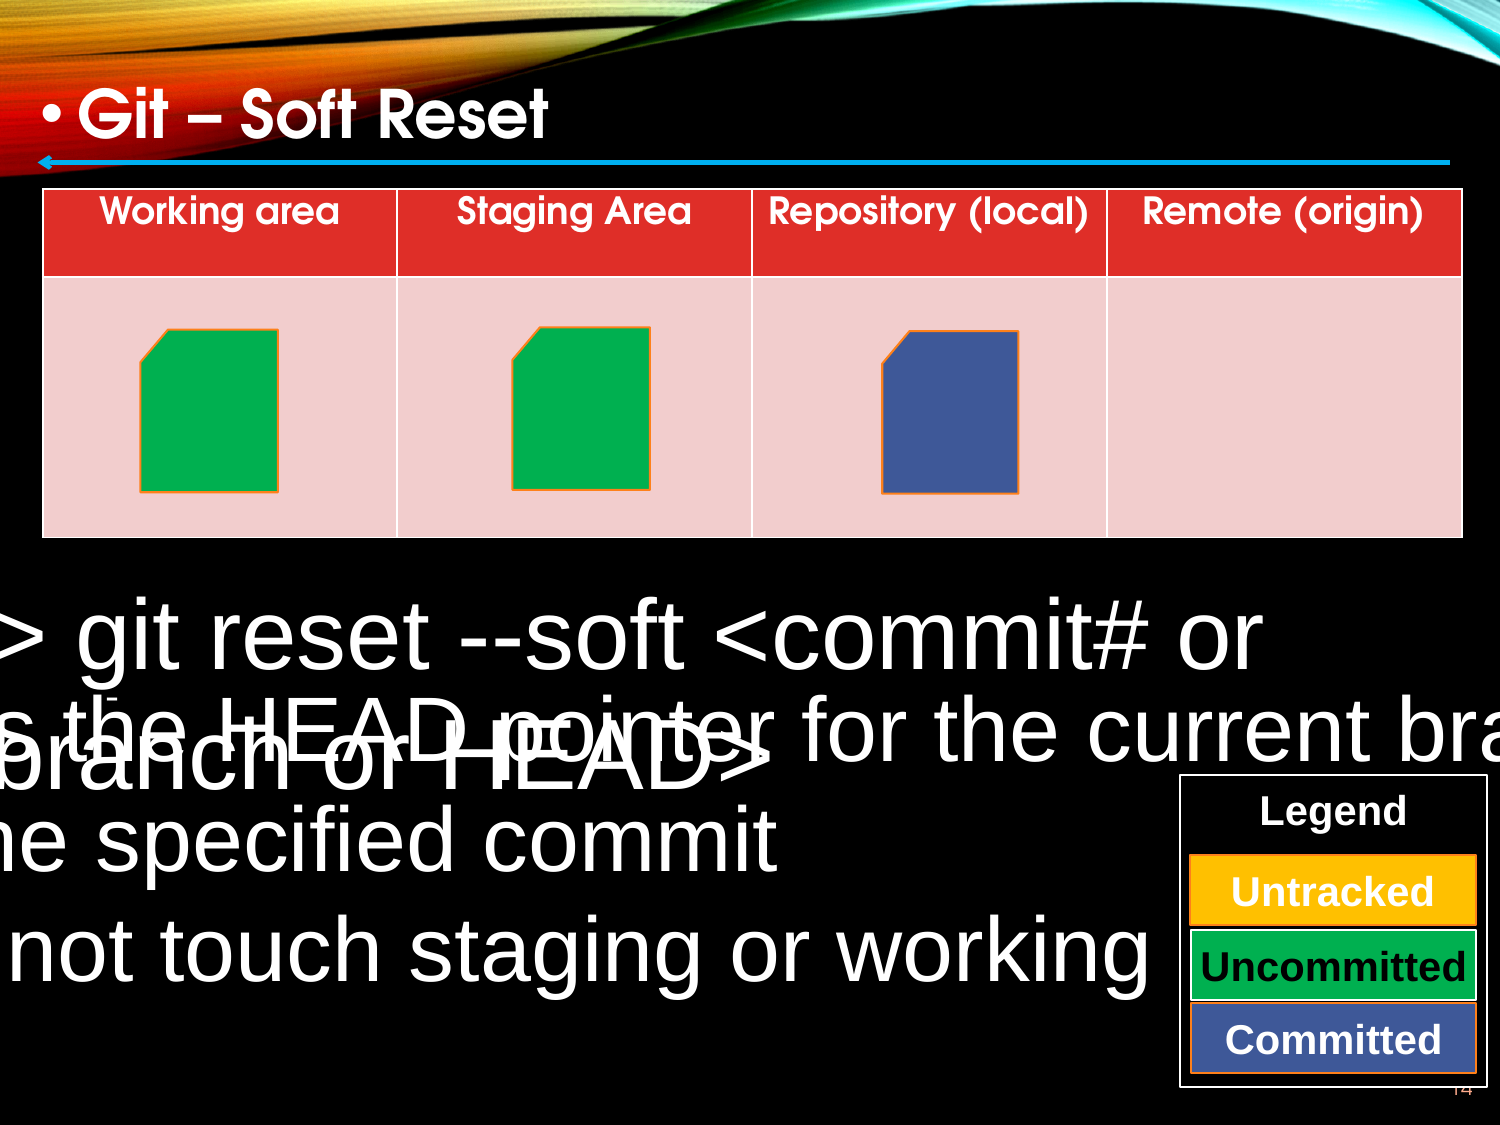

Git – Soft Reset
| Working area | Staging Area | Repository (local) | Remote (origin) |
| --- | --- | --- | --- |
|  |  |  |  |

> git reset --soft <commit# or branch or HEAD>
# moves the HEAD pointer for the current branch #	to the specified commit # Does not touch staging or working areas
-

Legend

Untracked
Uncommitted
Committed
14